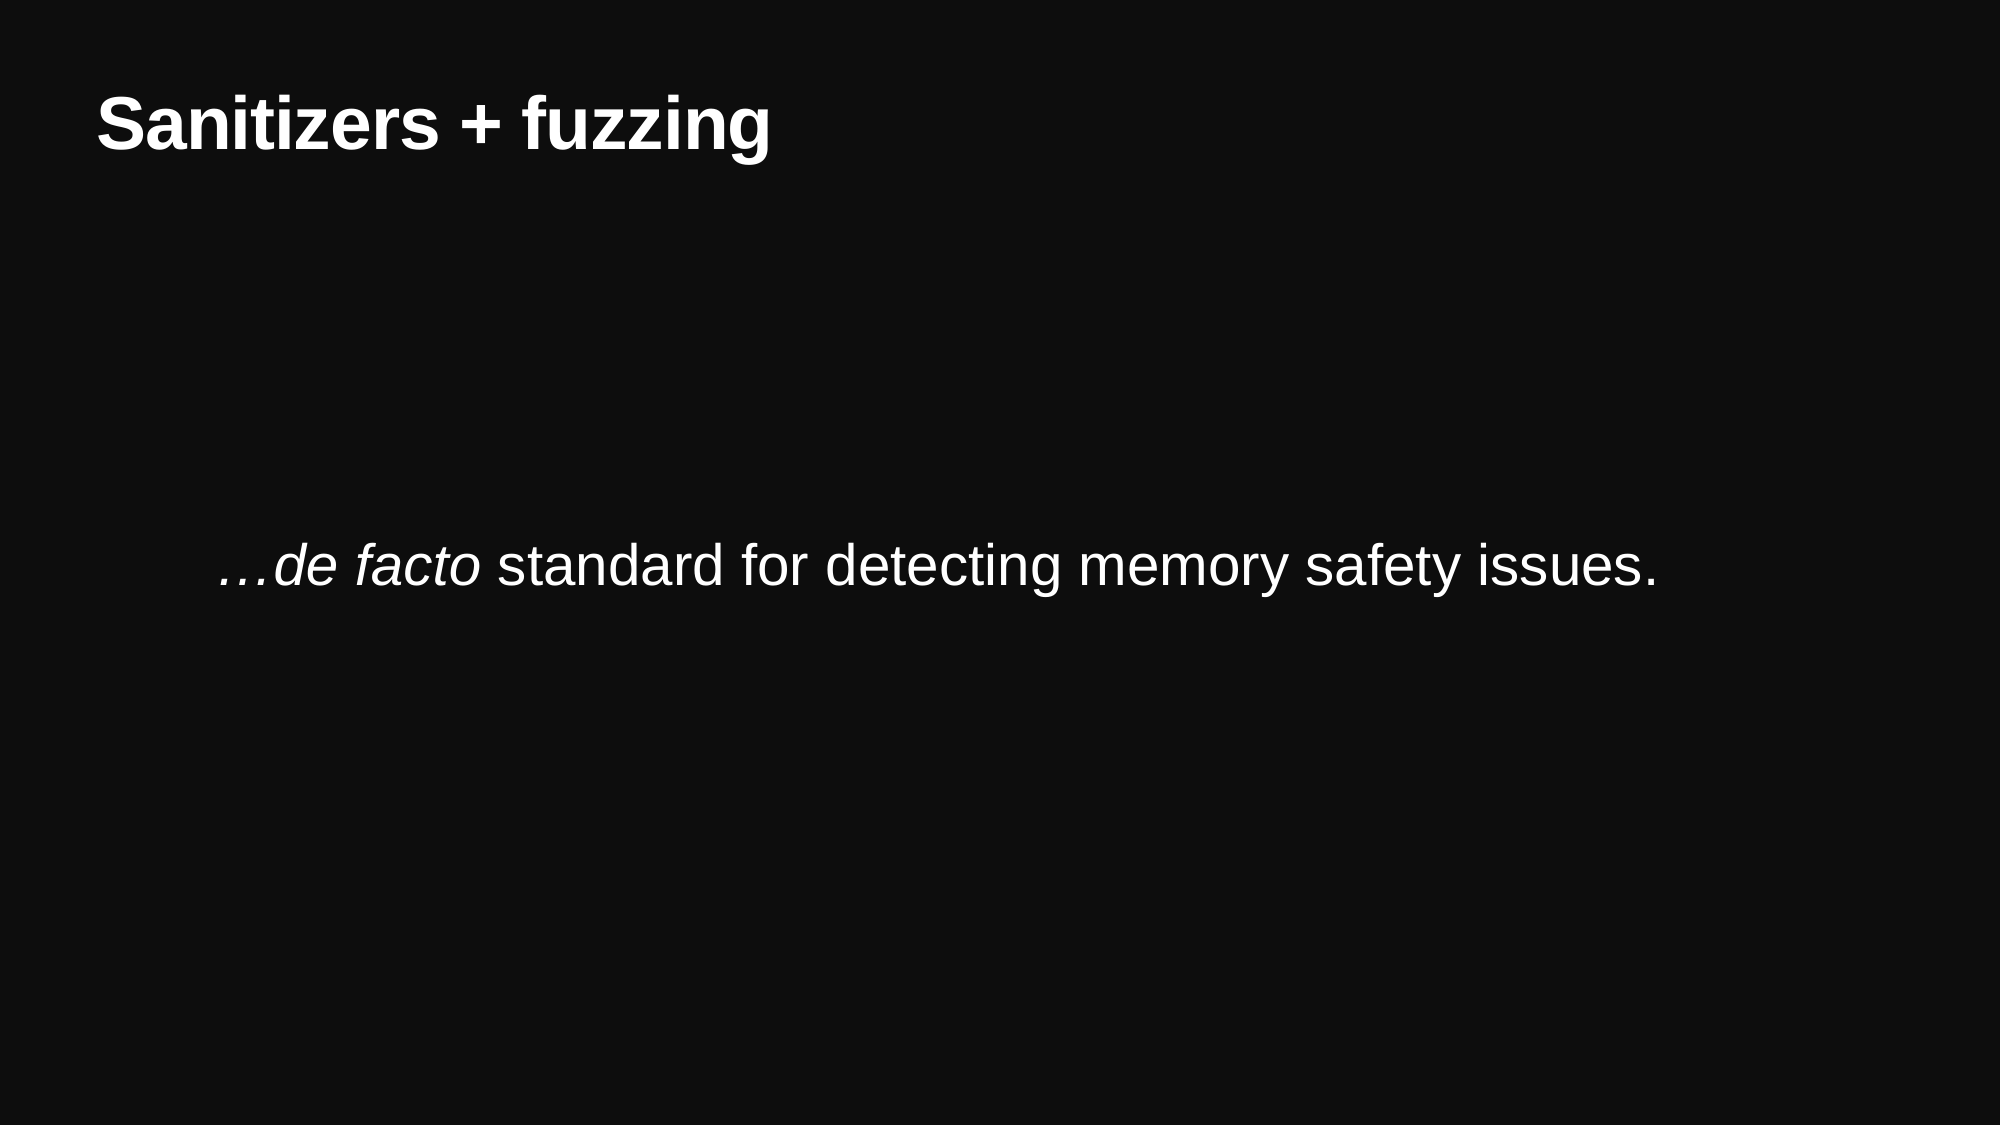

# Sanitizers + fuzzing
…de facto standard for detecting memory safety issues.